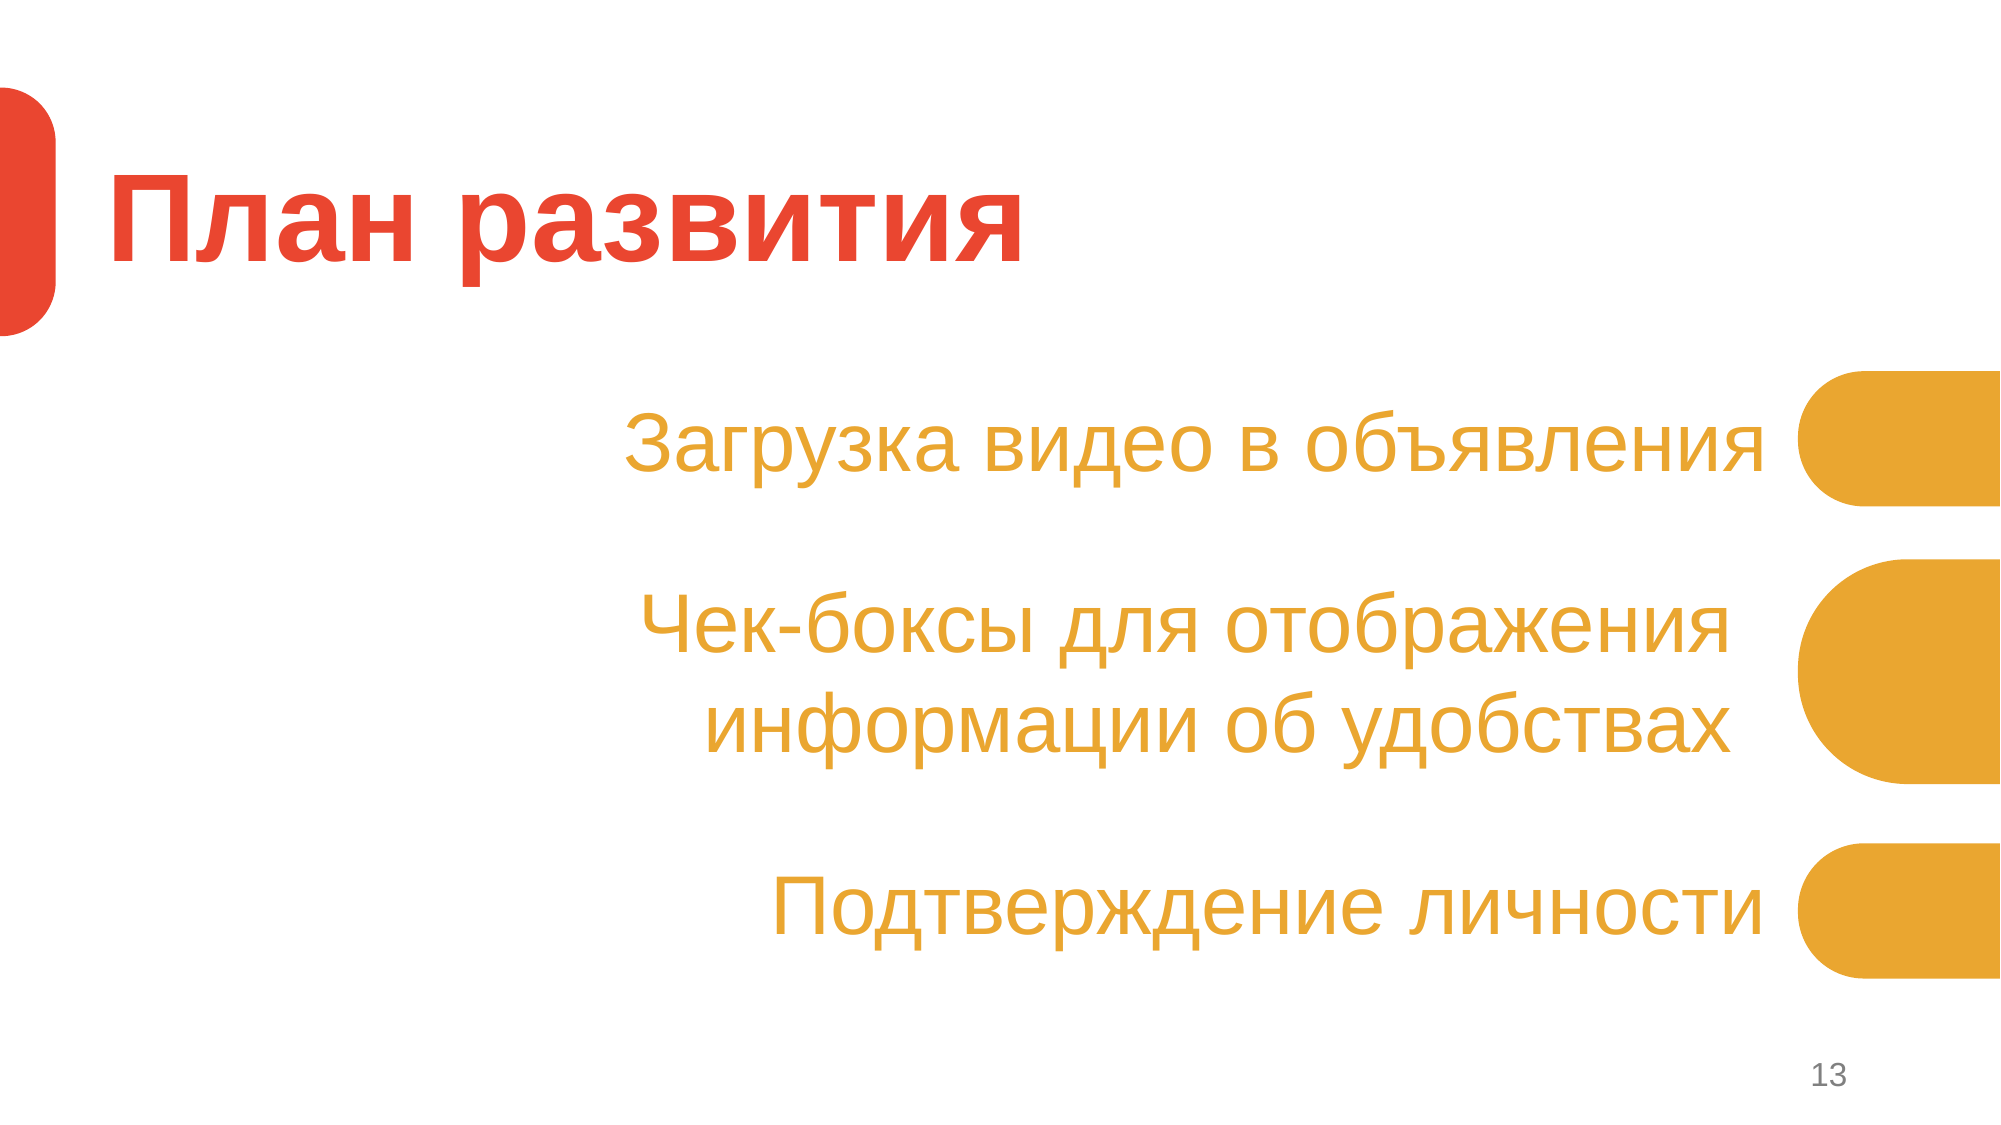

План развития

Загрузка видео в объявления

Чек-боксы для отображения информации об удобствах
Подтверждение личности

13